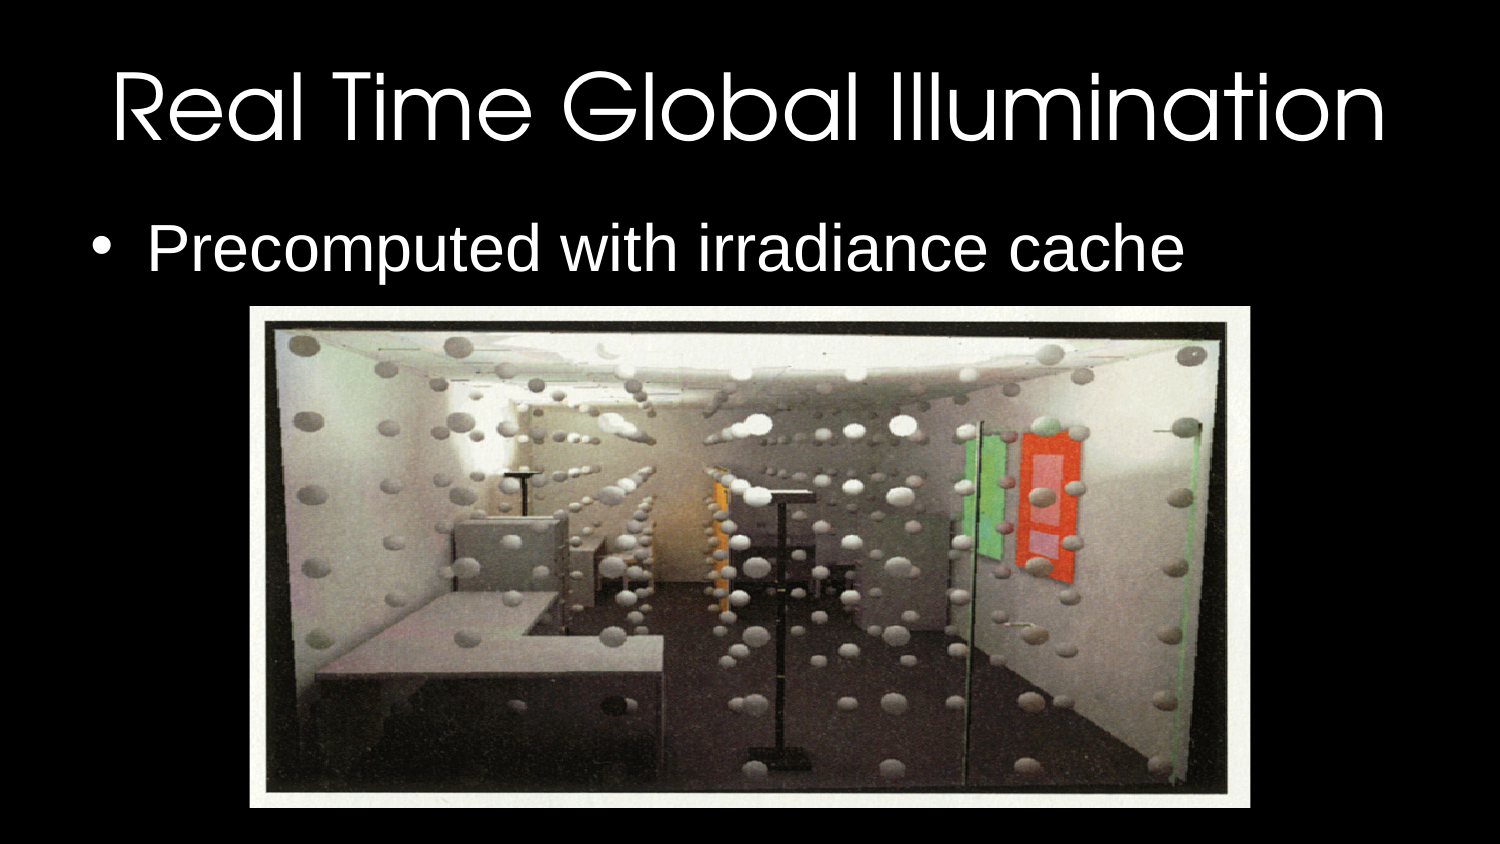

# Real Time Global Illumination
Precomputed with irradiance cache